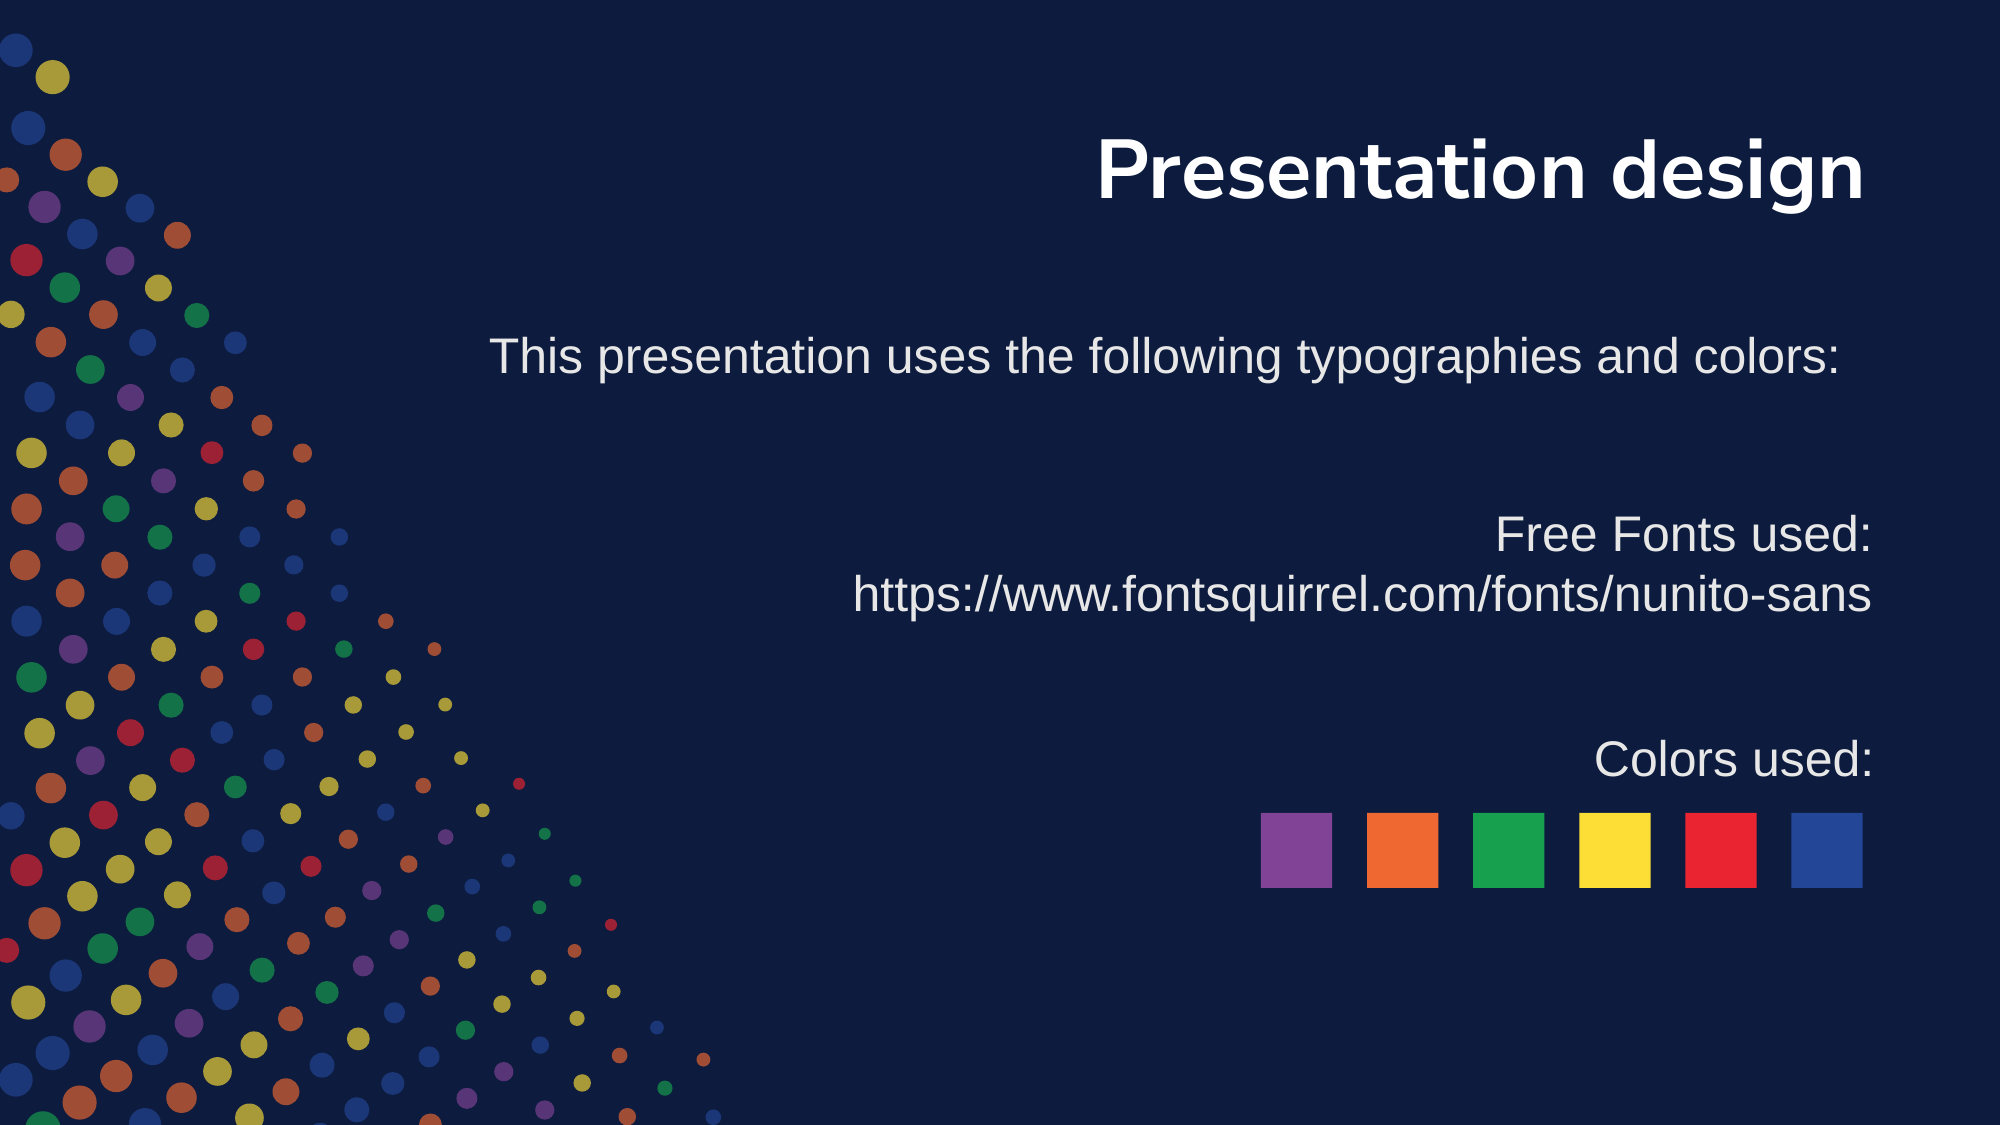

Presentation design
This presentation uses the following typographies and colors:
Free Fonts used:
https://www.fontsquirrel.com/fonts/nunito-sans
Colors used: